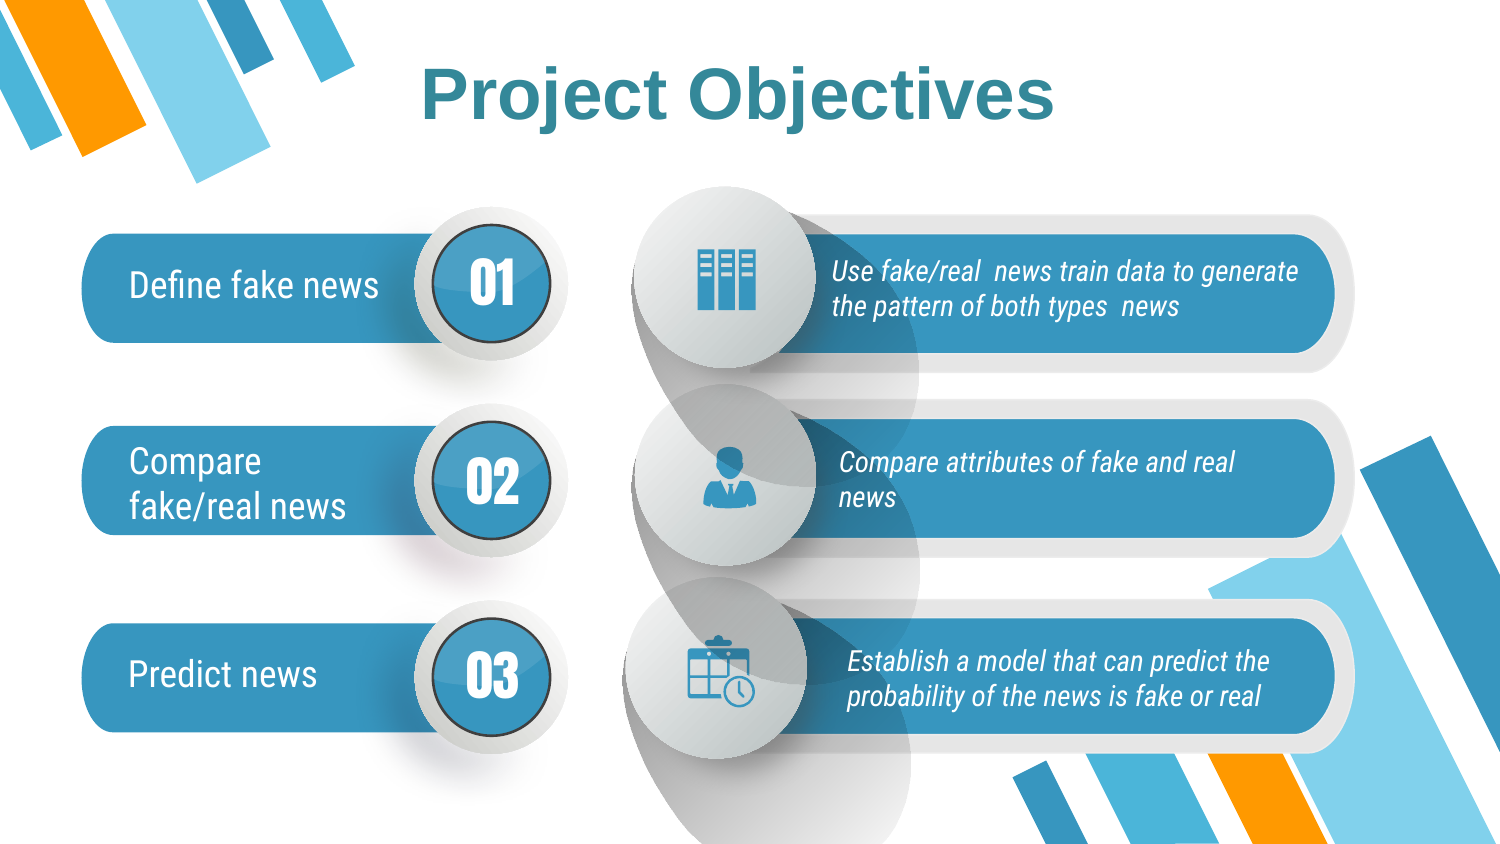

Project Objectives

01

Use fake/real  news train data to generate the pattern of both types  news
Define fake news

02
Compare fake/real news

Compare attributes of fake and real news

03

Establish a model that can predict the probability of the news is fake or real
Predict news